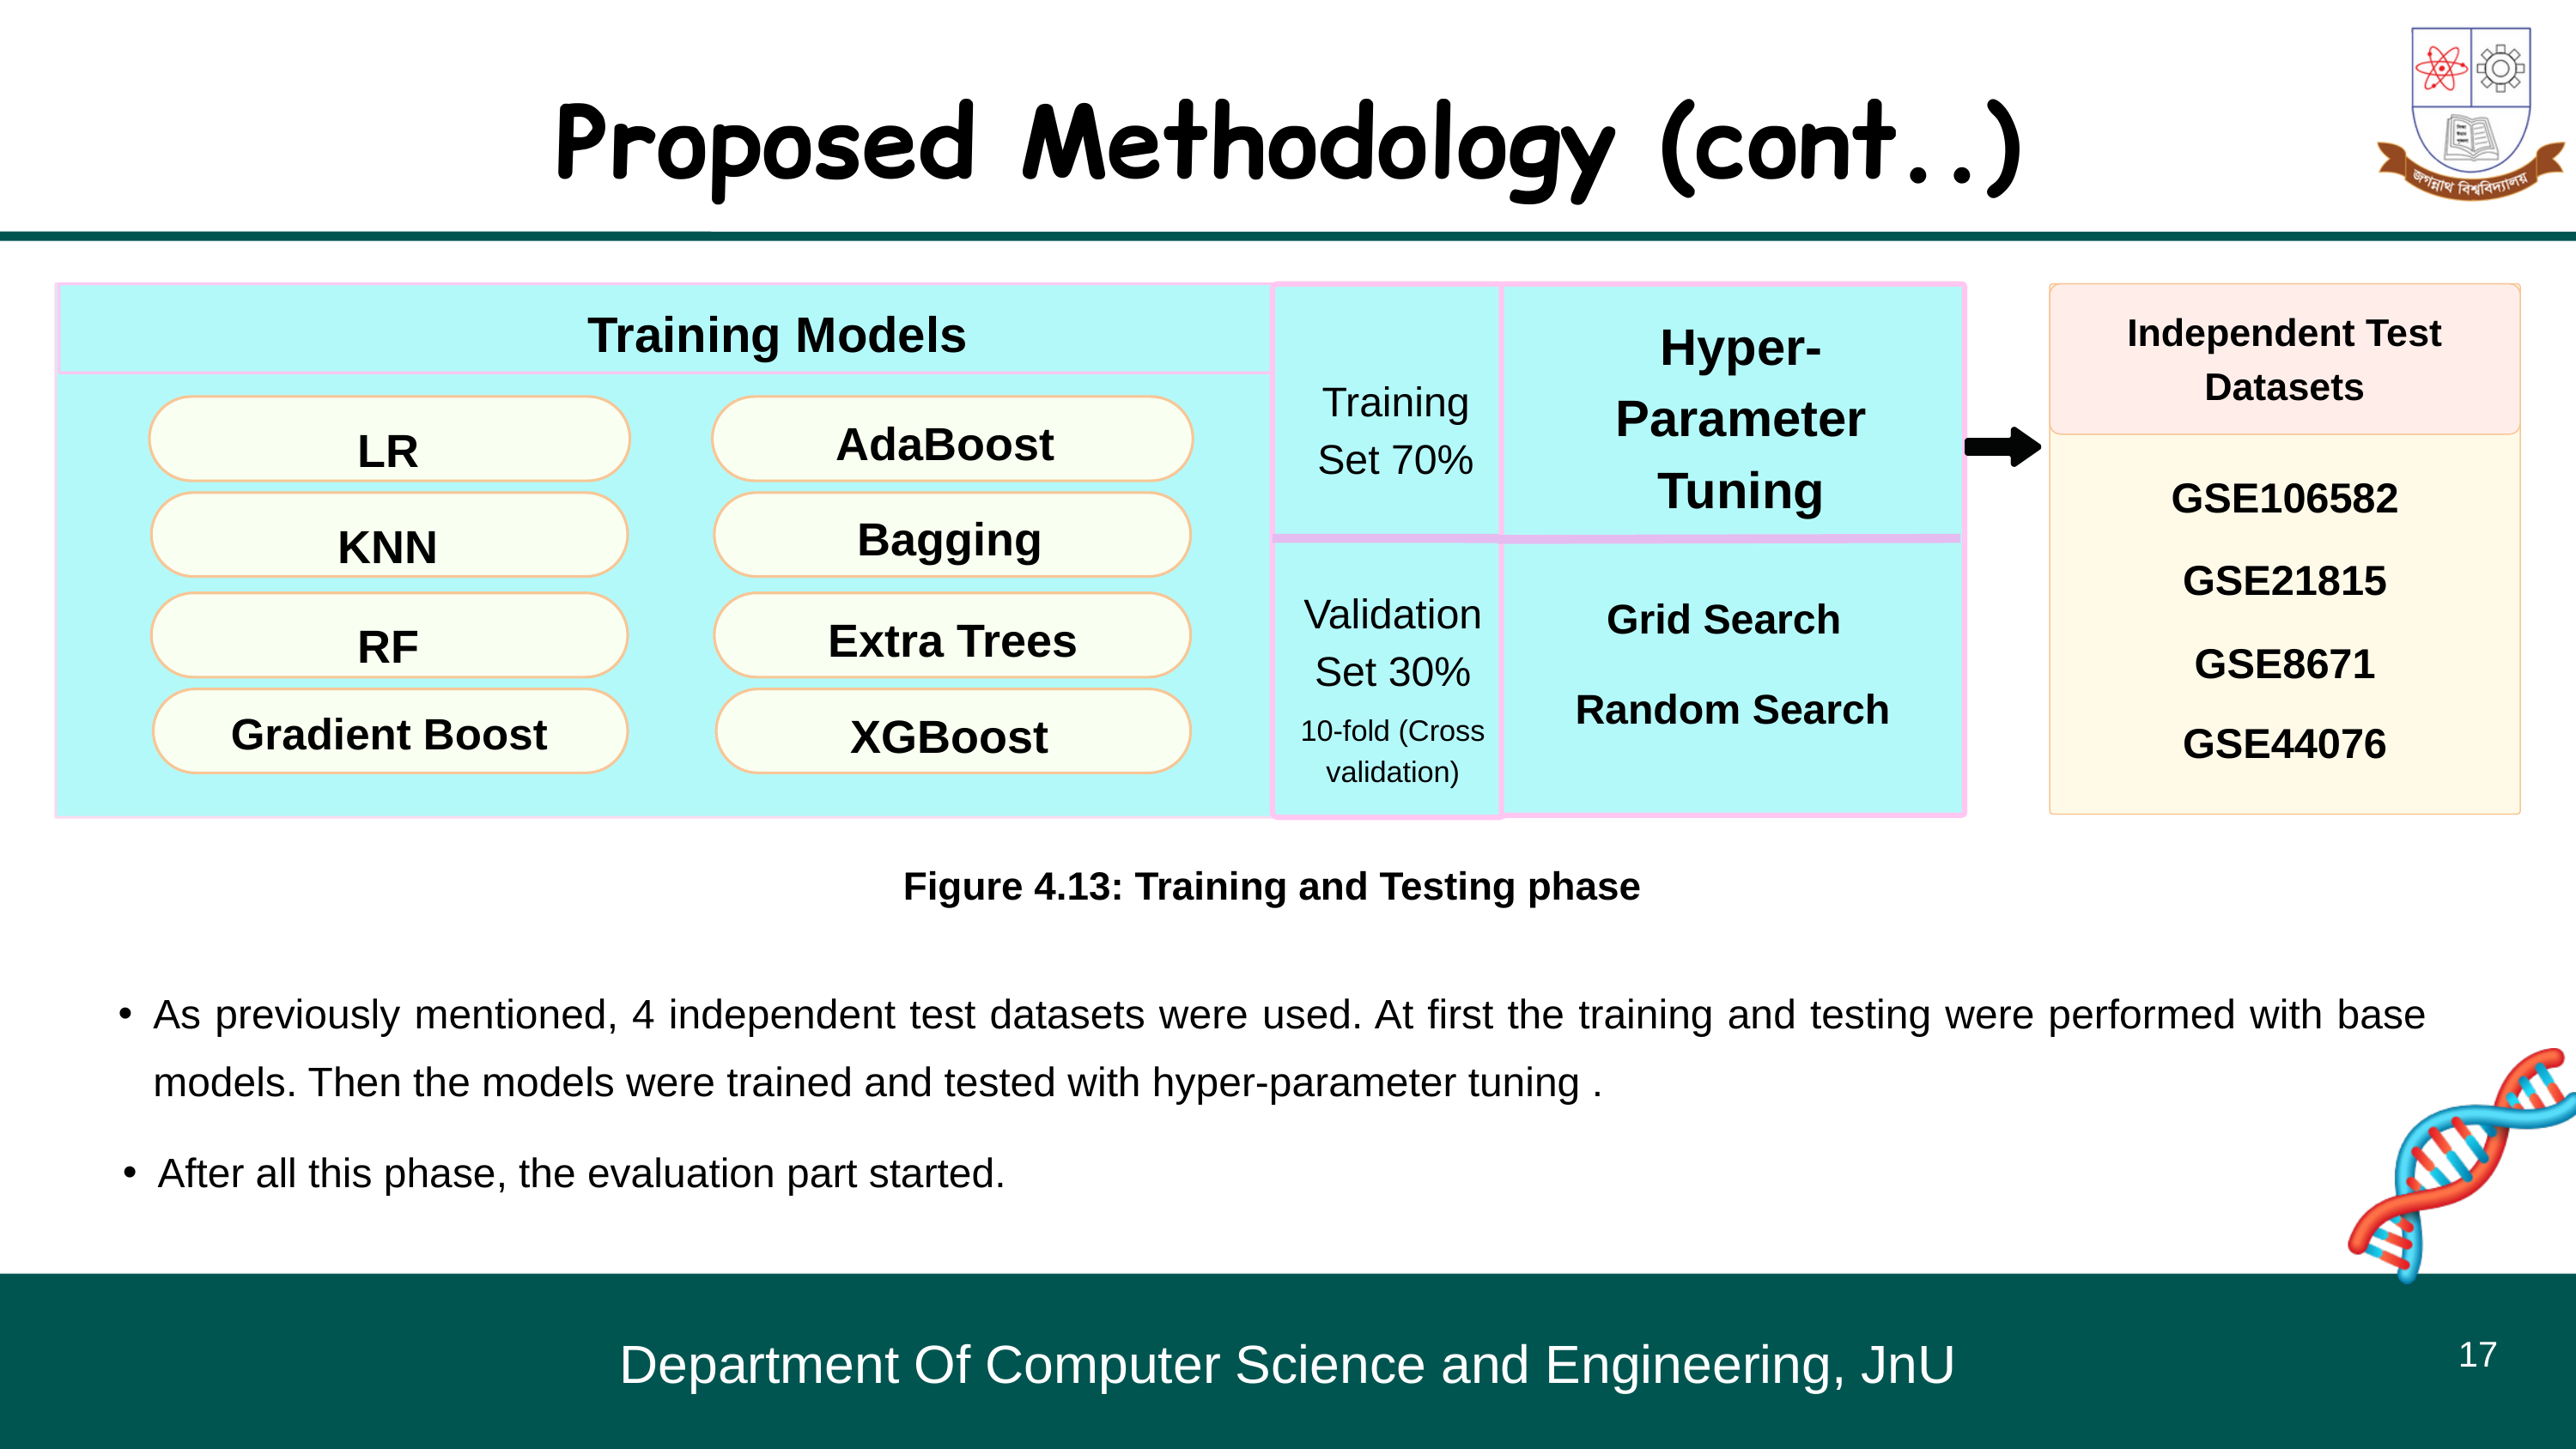

Proposed Methodology (cont..)

Training Models

Hyper-Parameter Tuning
Training Set 70%

AdaBoost
LR

Bagging
KNN

Validation Set 30%
Grid Search

Extra Trees
RF
Random Search
Gradient Boost
XGBoost
10-fold (Cross validation)
Independent Test Datasets

GSE106582
GSE21815
GSE8671
GSE44076
Figure 4.13: Training and Testing phase
As previously mentioned, 4 independent test datasets were used. At first the training and testing were performed with base models. Then the models were trained and tested with hyper-parameter tuning .

After all this phase, the evaluation part started.

17
Department Of Computer Science and Engineering, JnU
Department Of Computer Science and Engineering, JnU